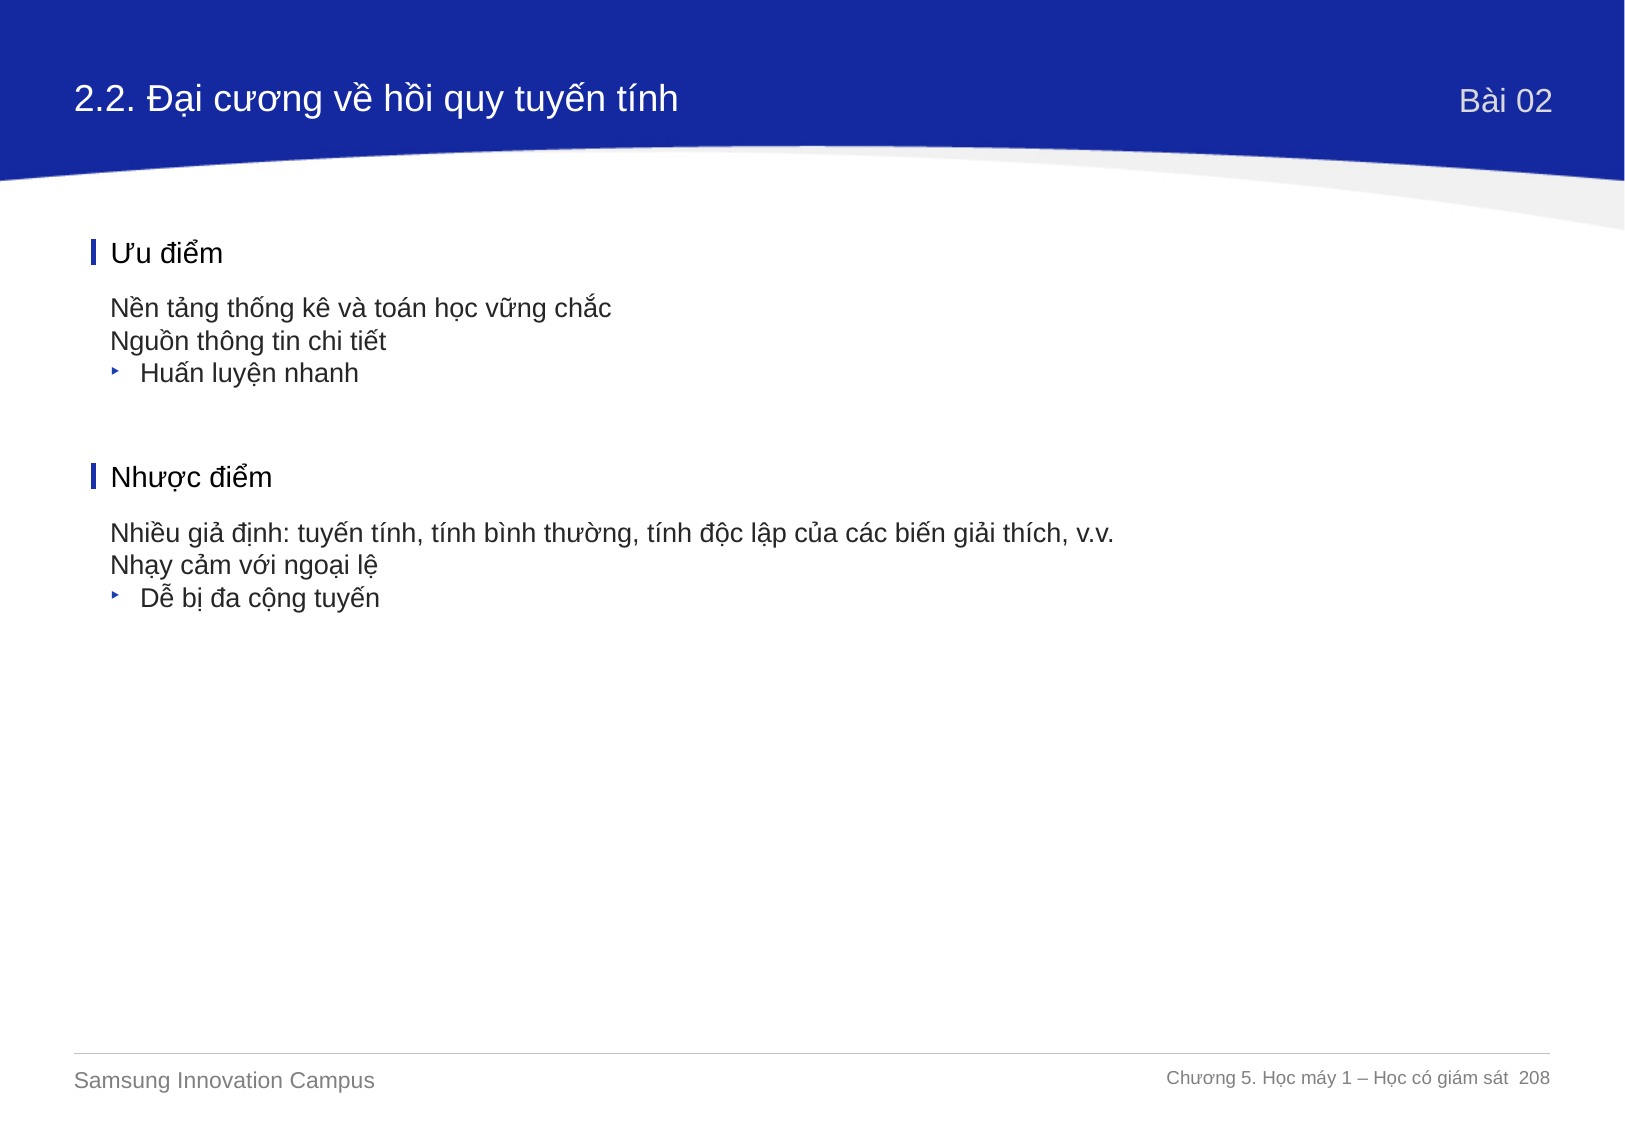

2.2. Đại cương về hồi quy tuyến tính
Bài 02
Ưu điểm
Nền tảng thống kê và toán học vững chắc
Nguồn thông tin chi tiết
Huấn luyện nhanh
Nhược điểm
Nhiều giả định: tuyến tính, tính bình thường, tính độc lập của các biến giải thích, v.v.
Nhạy cảm với ngoại lệ
Dễ bị đa cộng tuyến